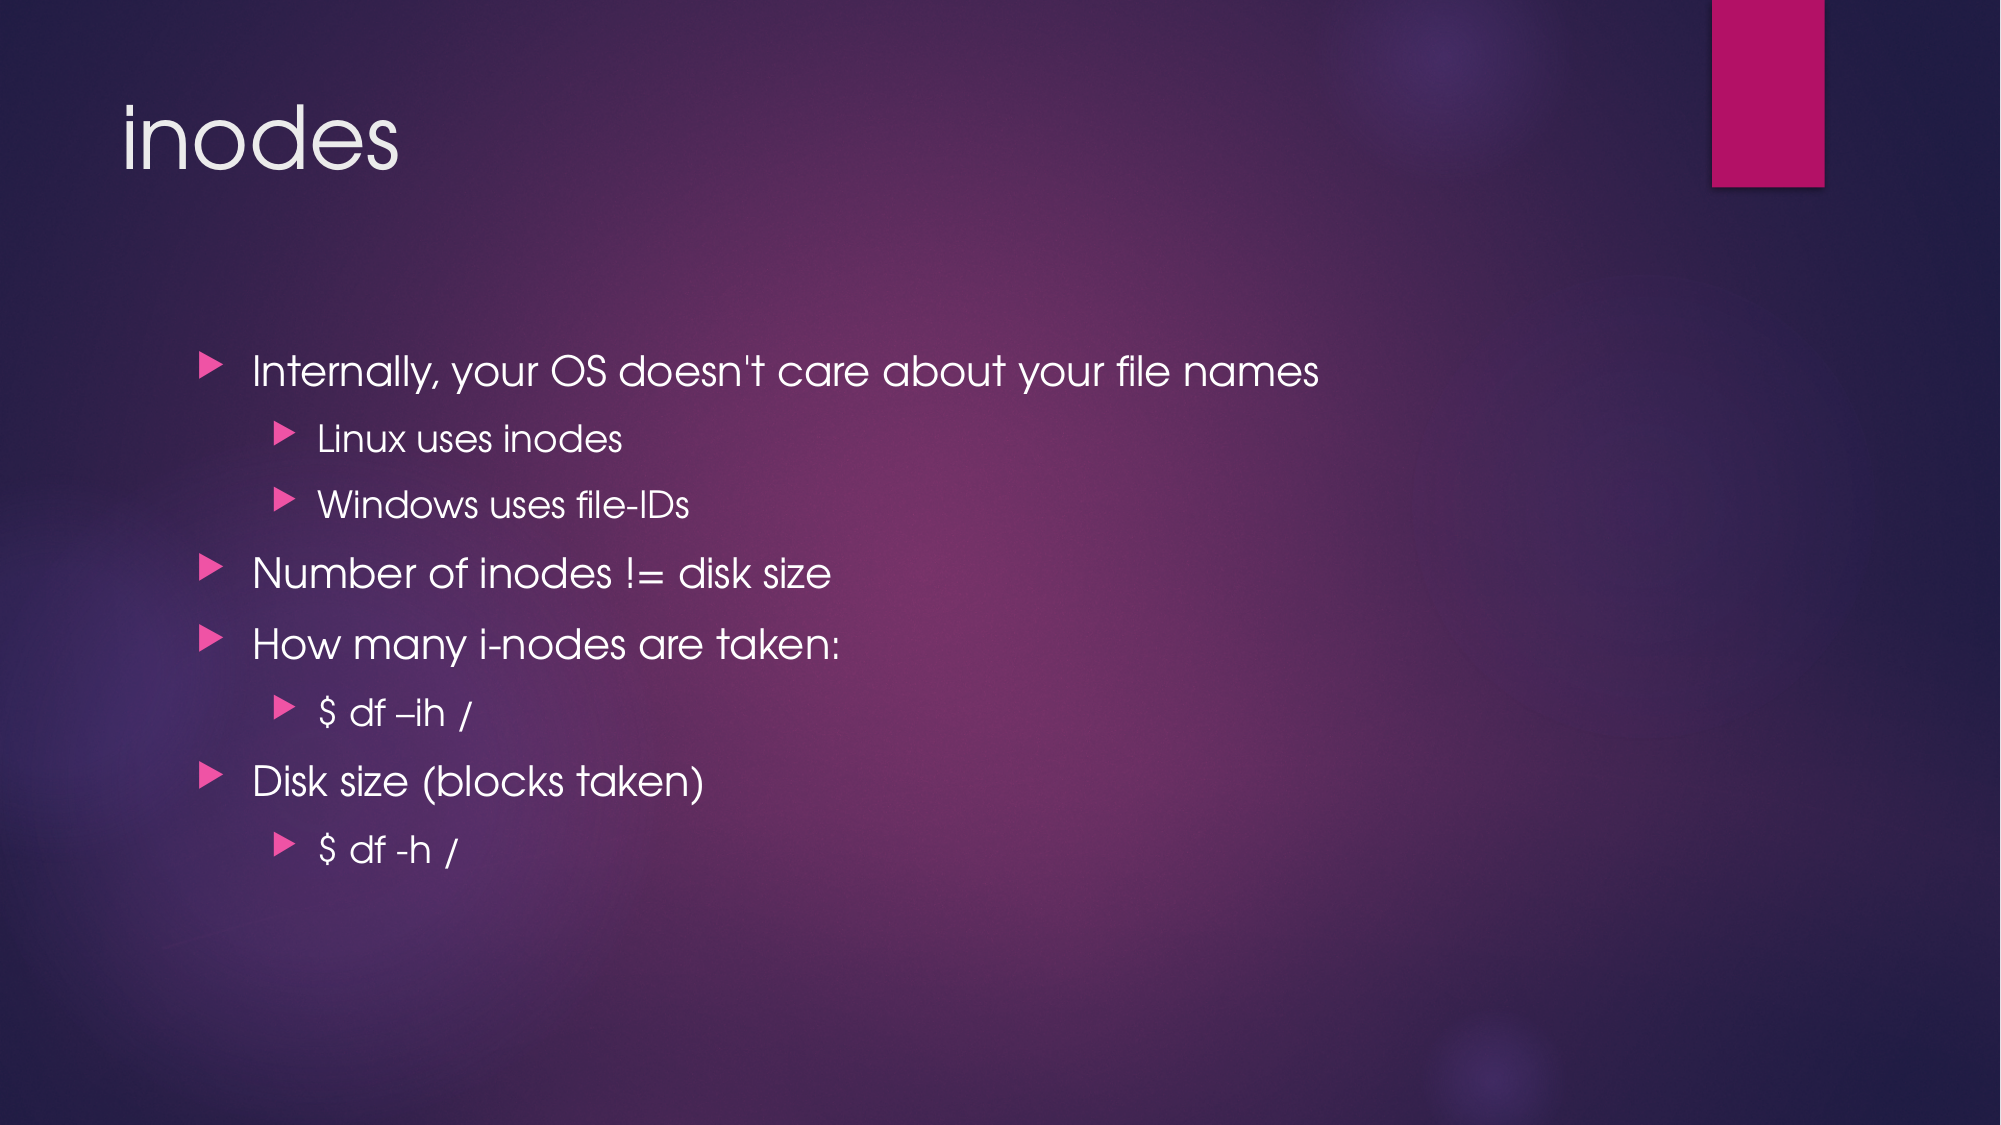

# inodes
Internally, your OS doesn't care about your file names
Linux uses inodes
Windows uses file-IDs
Number of inodes != disk size
How many i-nodes are taken:
$ df –ih /
Disk size (blocks taken)
$ df -h /